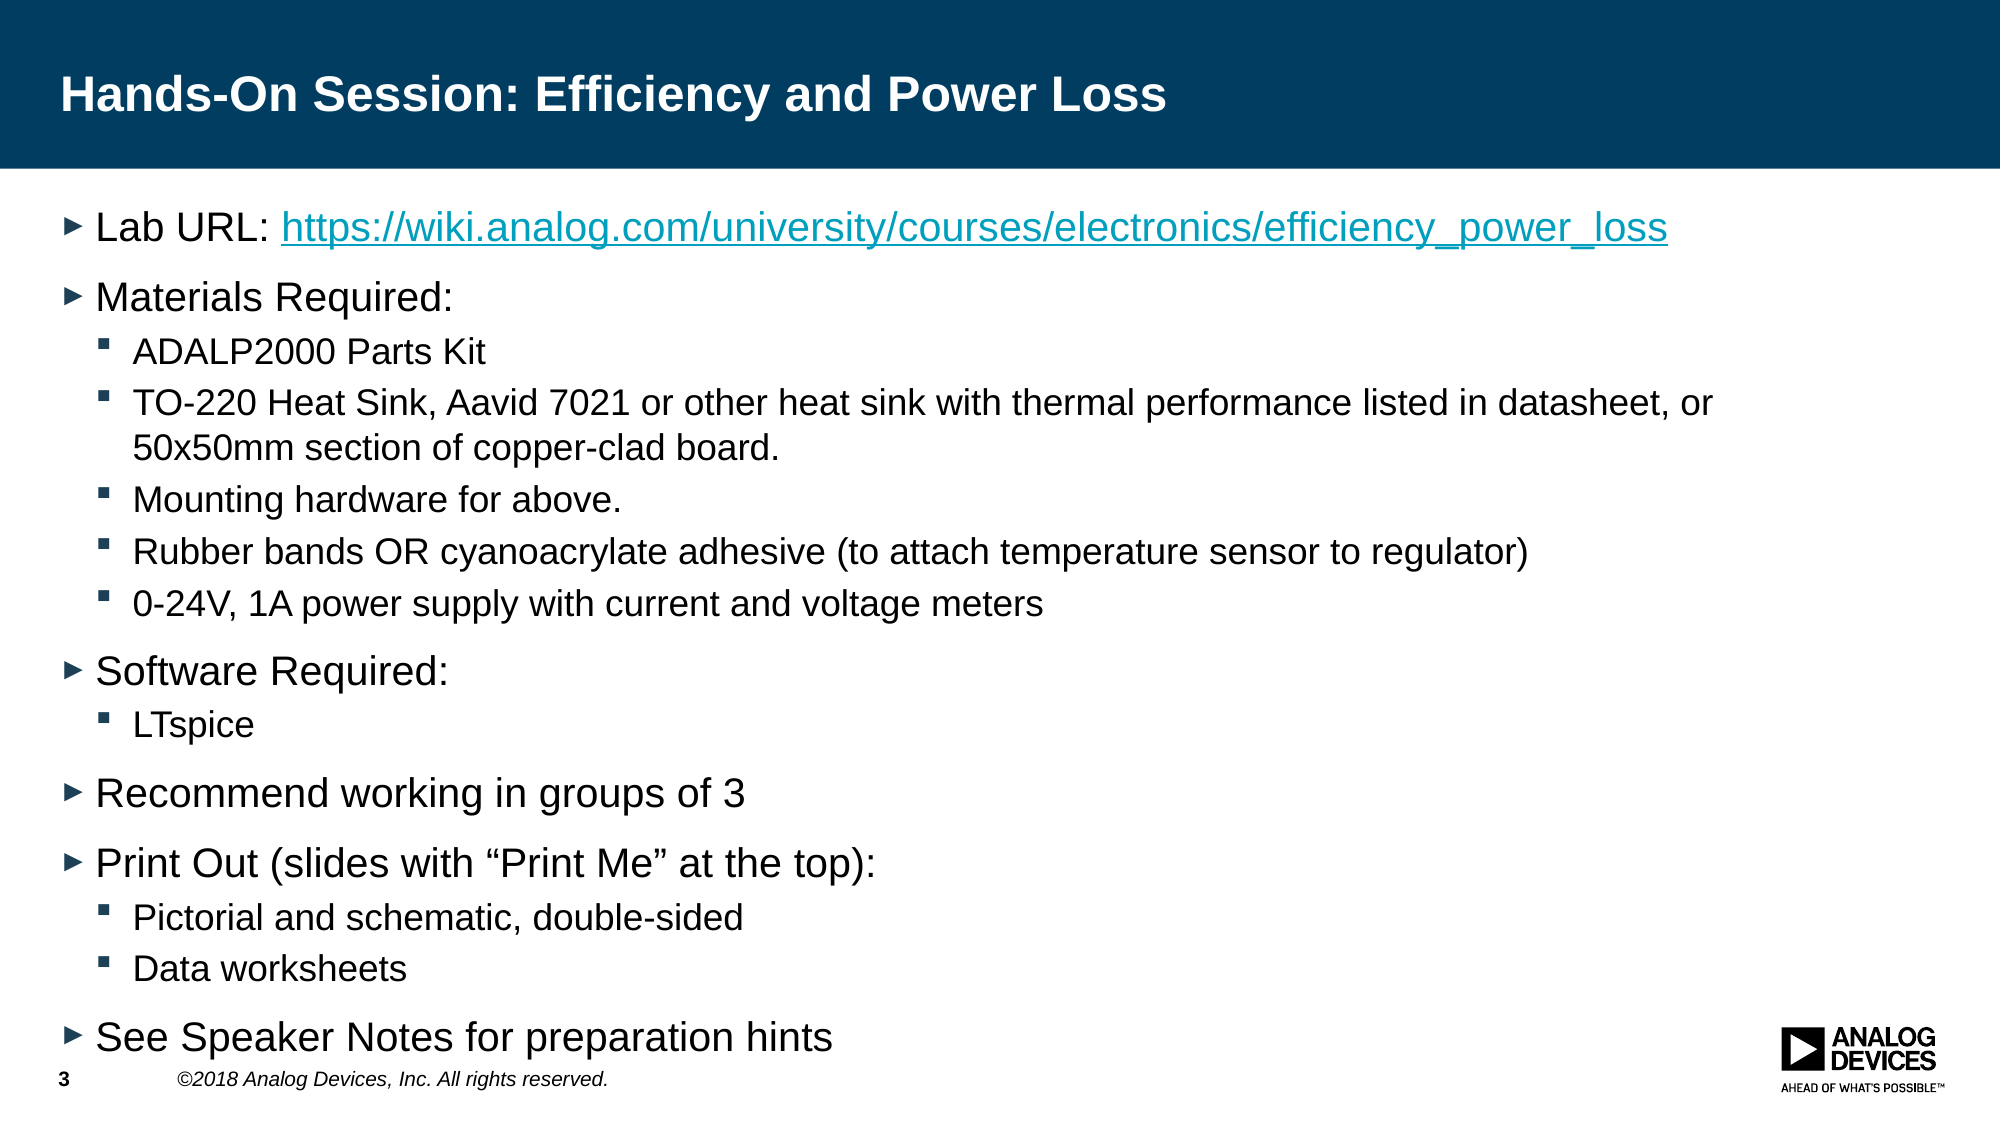

# Hands-On Session: Efficiency and Power Loss
Lab URL: https://wiki.analog.com/university/courses/electronics/efficiency_power_loss
Materials Required:
ADALP2000 Parts Kit
TO-220 Heat Sink, Aavid 7021 or other heat sink with thermal performance listed in datasheet, or 50x50mm section of copper-clad board.
Mounting hardware for above.
Rubber bands OR cyanoacrylate adhesive (to attach temperature sensor to regulator)
0-24V, 1A power supply with current and voltage meters
Software Required:
LTspice
Recommend working in groups of 3
Print Out (slides with “Print Me” at the top):
Pictorial and schematic, double-sided
Data worksheets
See Speaker Notes for preparation hints

3
©2018 Analog Devices, Inc. All rights reserved.